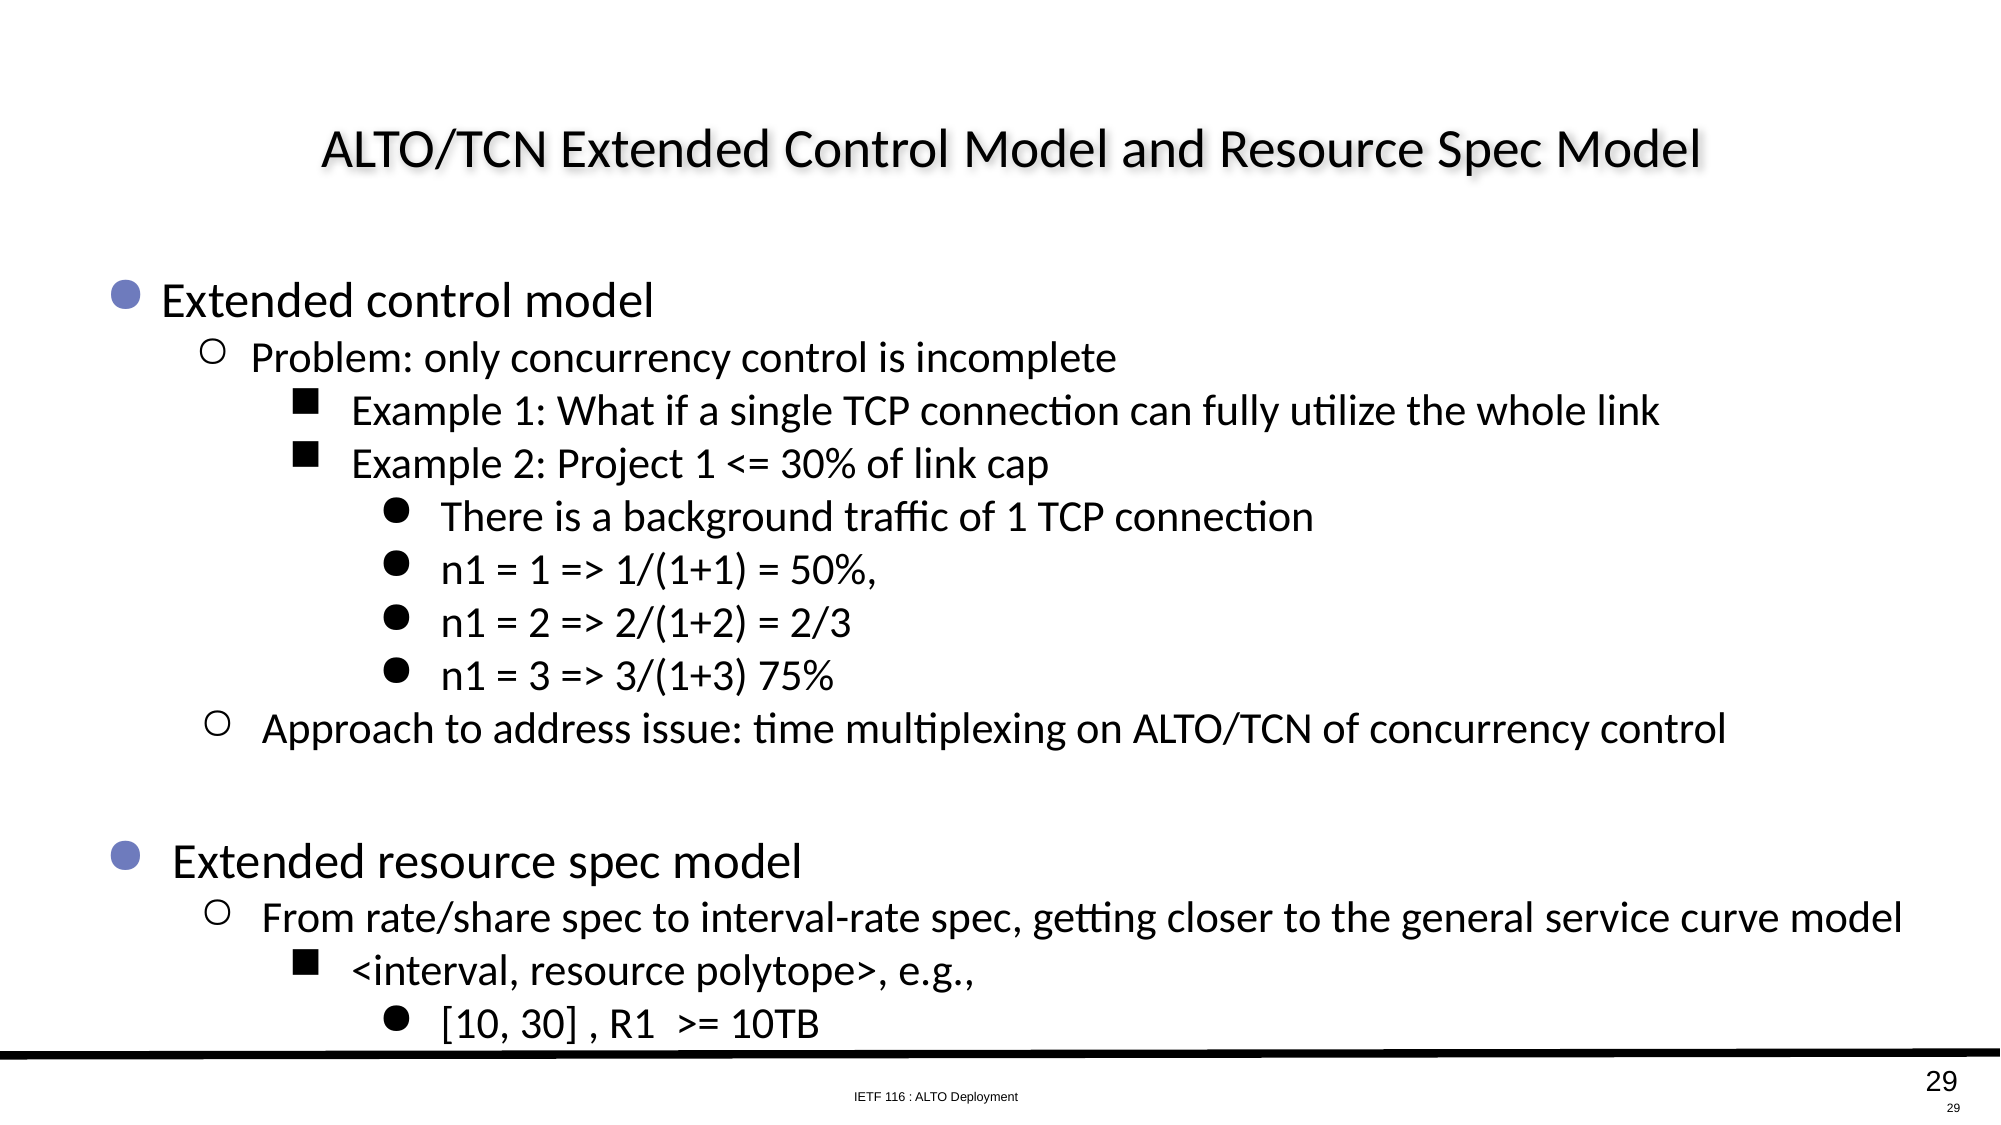

# ALTO/TCN Extended Control Model and Resource Spec Model
Extended control model
Problem: only concurrency control is incomplete
Example 1: What if a single TCP connection can fully utilize the whole link
Example 2: Project 1 <= 30% of link cap
There is a background traffic of 1 TCP connection
n1 = 1 => 1/(1+1) = 50%,
n1 = 2 => 2/(1+2) = 2/3
n1 = 3 => 3/(1+3) 75%
Approach to address issue: time multiplexing on ALTO/TCN of concurrency control

Extended resource spec model
From rate/share spec to interval-rate spec, getting closer to the general service curve model
<interval, resource polytope>, e.g.,
[10, 30] , R1  >= 10TB
29